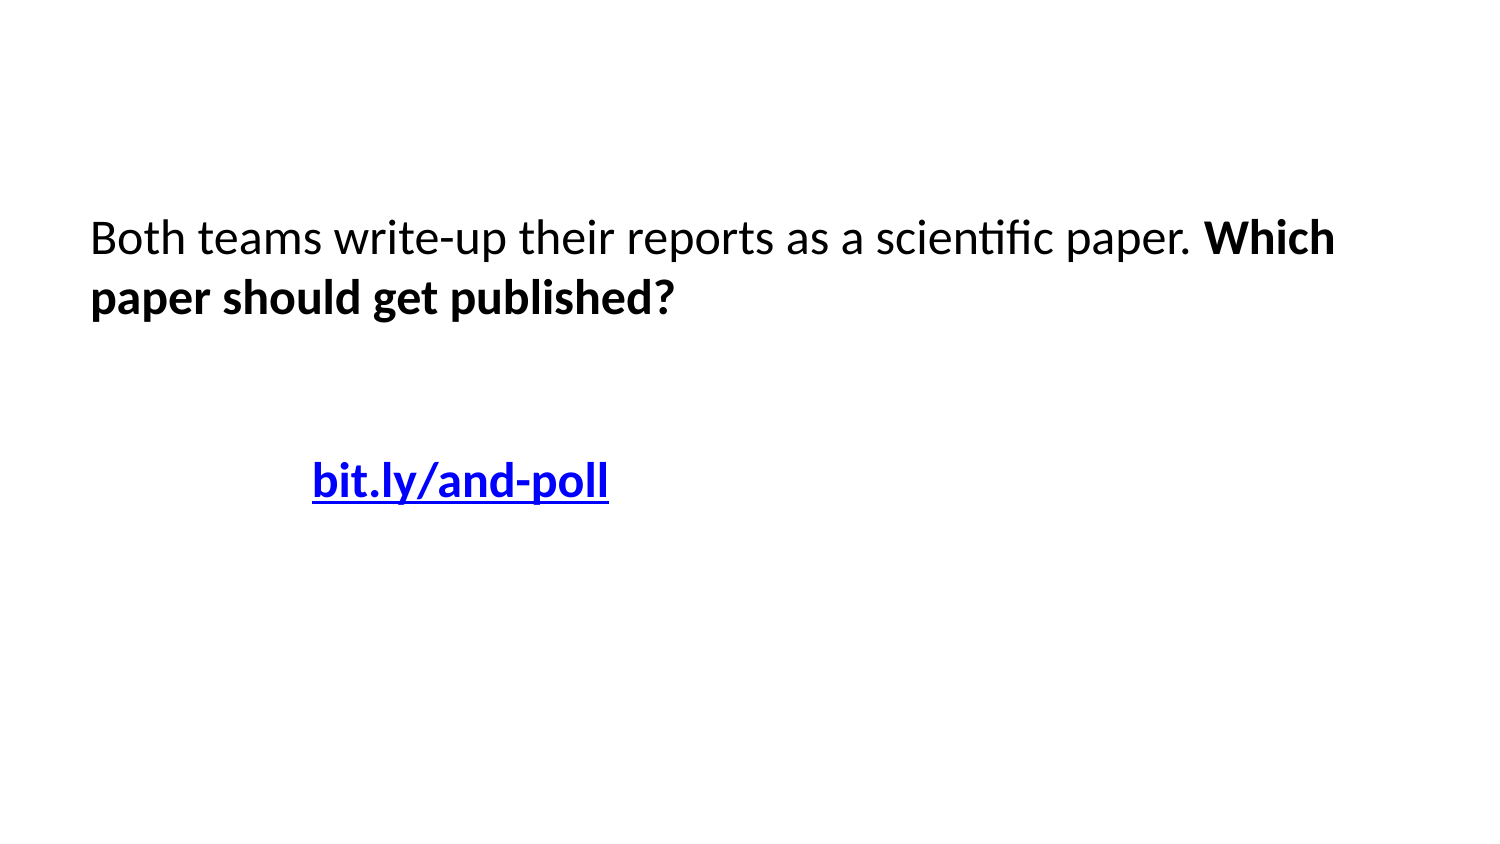

Both teams write-up their reports as a scientific paper. Which paper should get published?
bit.ly/and-poll